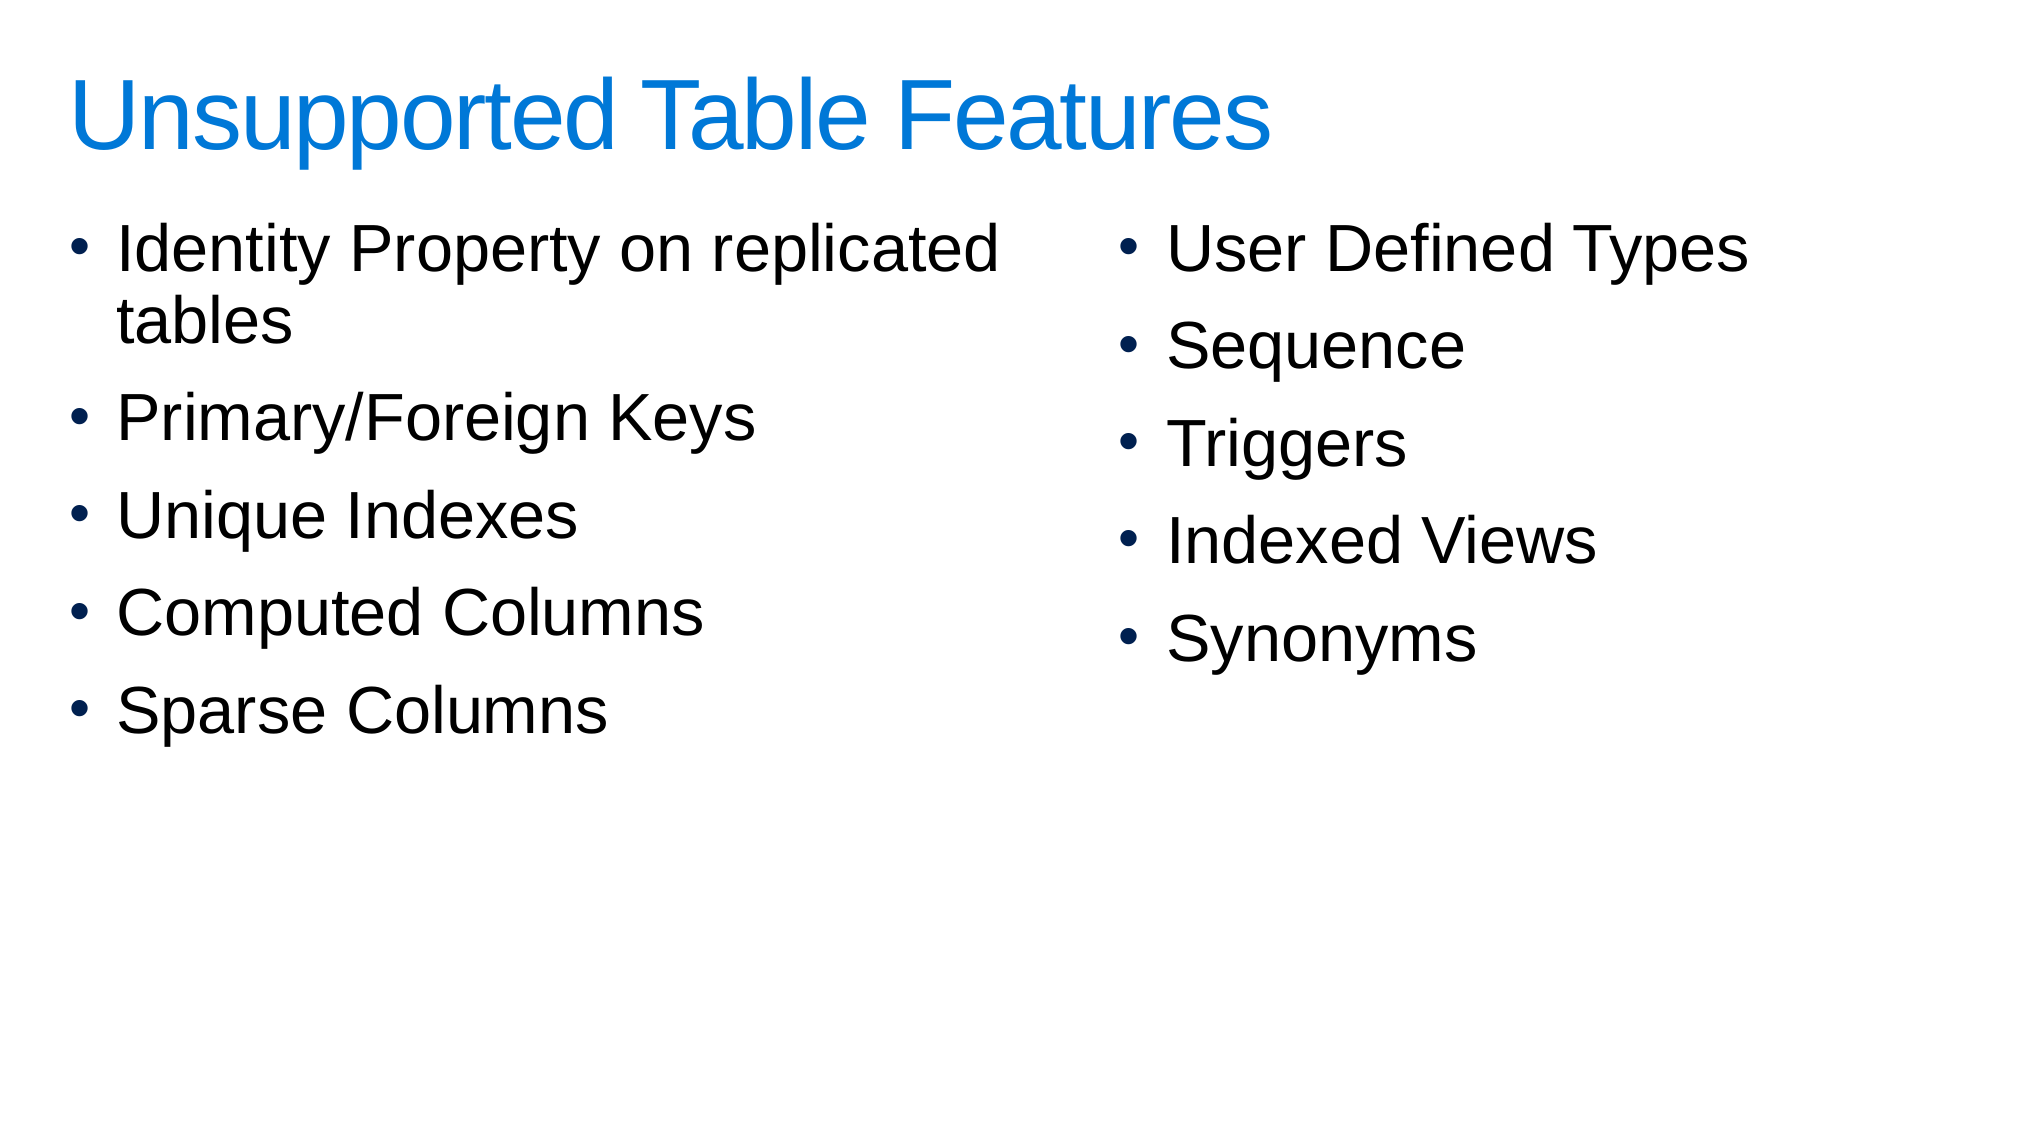

# Unsupported Table Features
User Defined Types
Sequence
Triggers
Indexed Views
Synonyms
Identity Property on replicated tables
Primary/Foreign Keys
Unique Indexes
Computed Columns
Sparse Columns